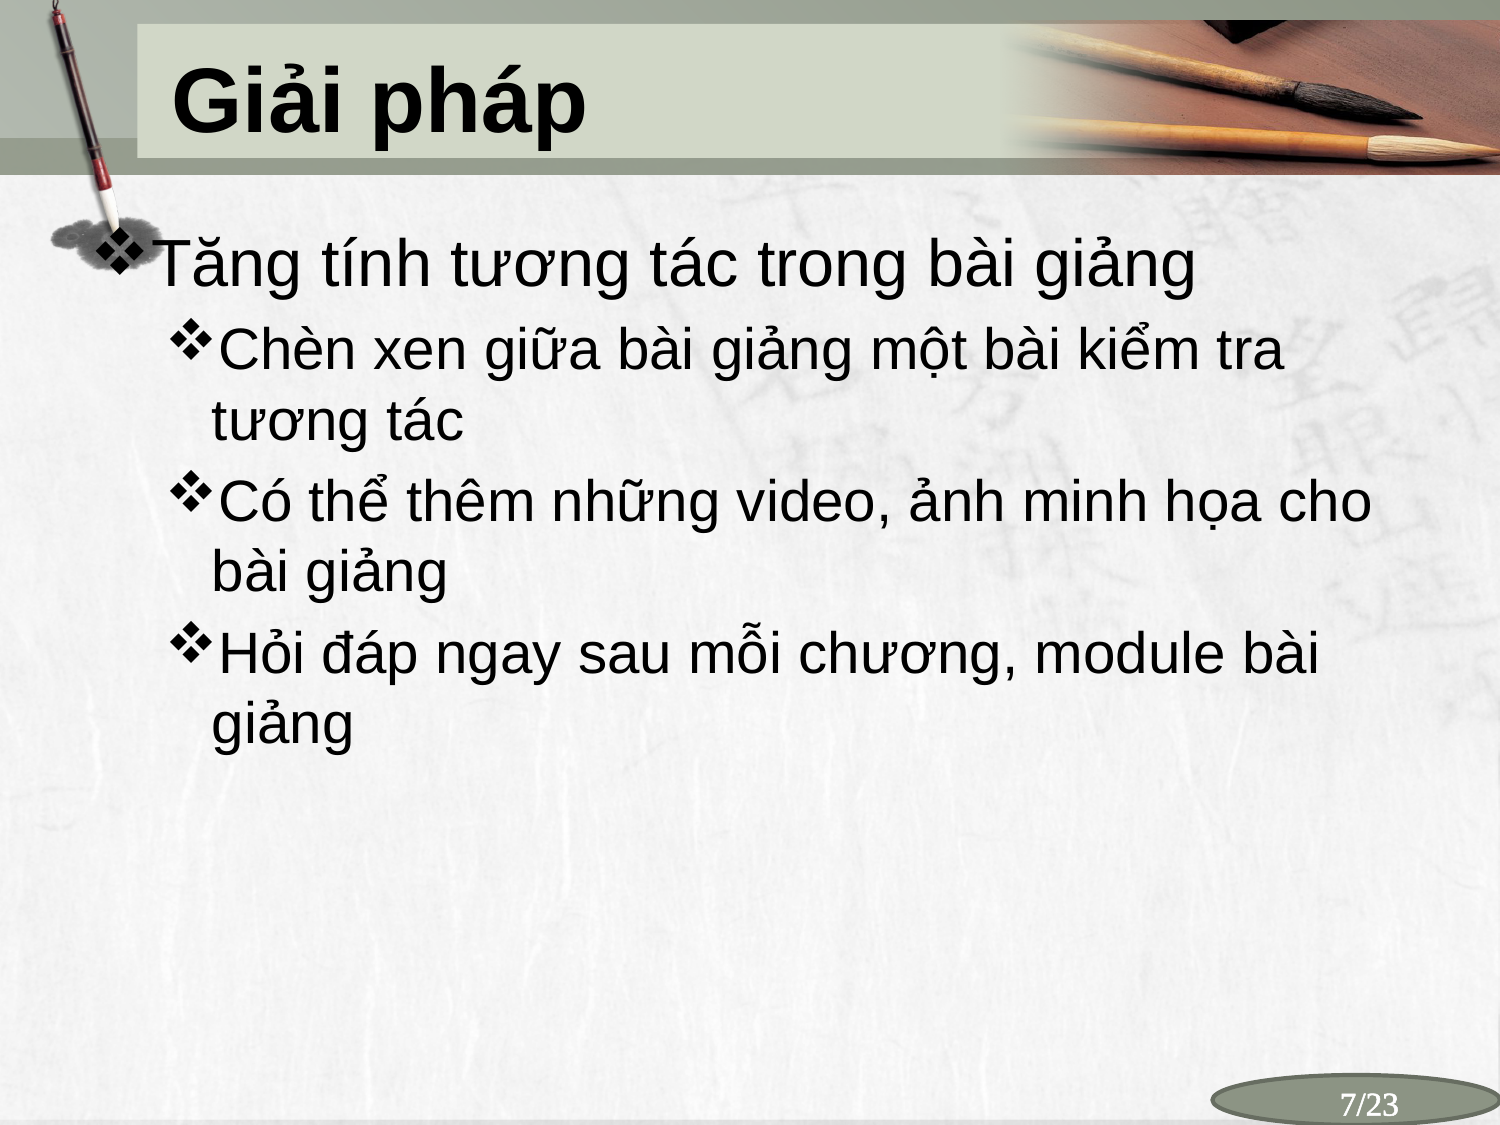

# Giải pháp
Tăng tính tương tác trong bài giảng
Chèn xen giữa bài giảng một bài kiểm tra tương tác
Có thể thêm những video, ảnh minh họa cho bài giảng
Hỏi đáp ngay sau mỗi chương, module bài giảng

7/23